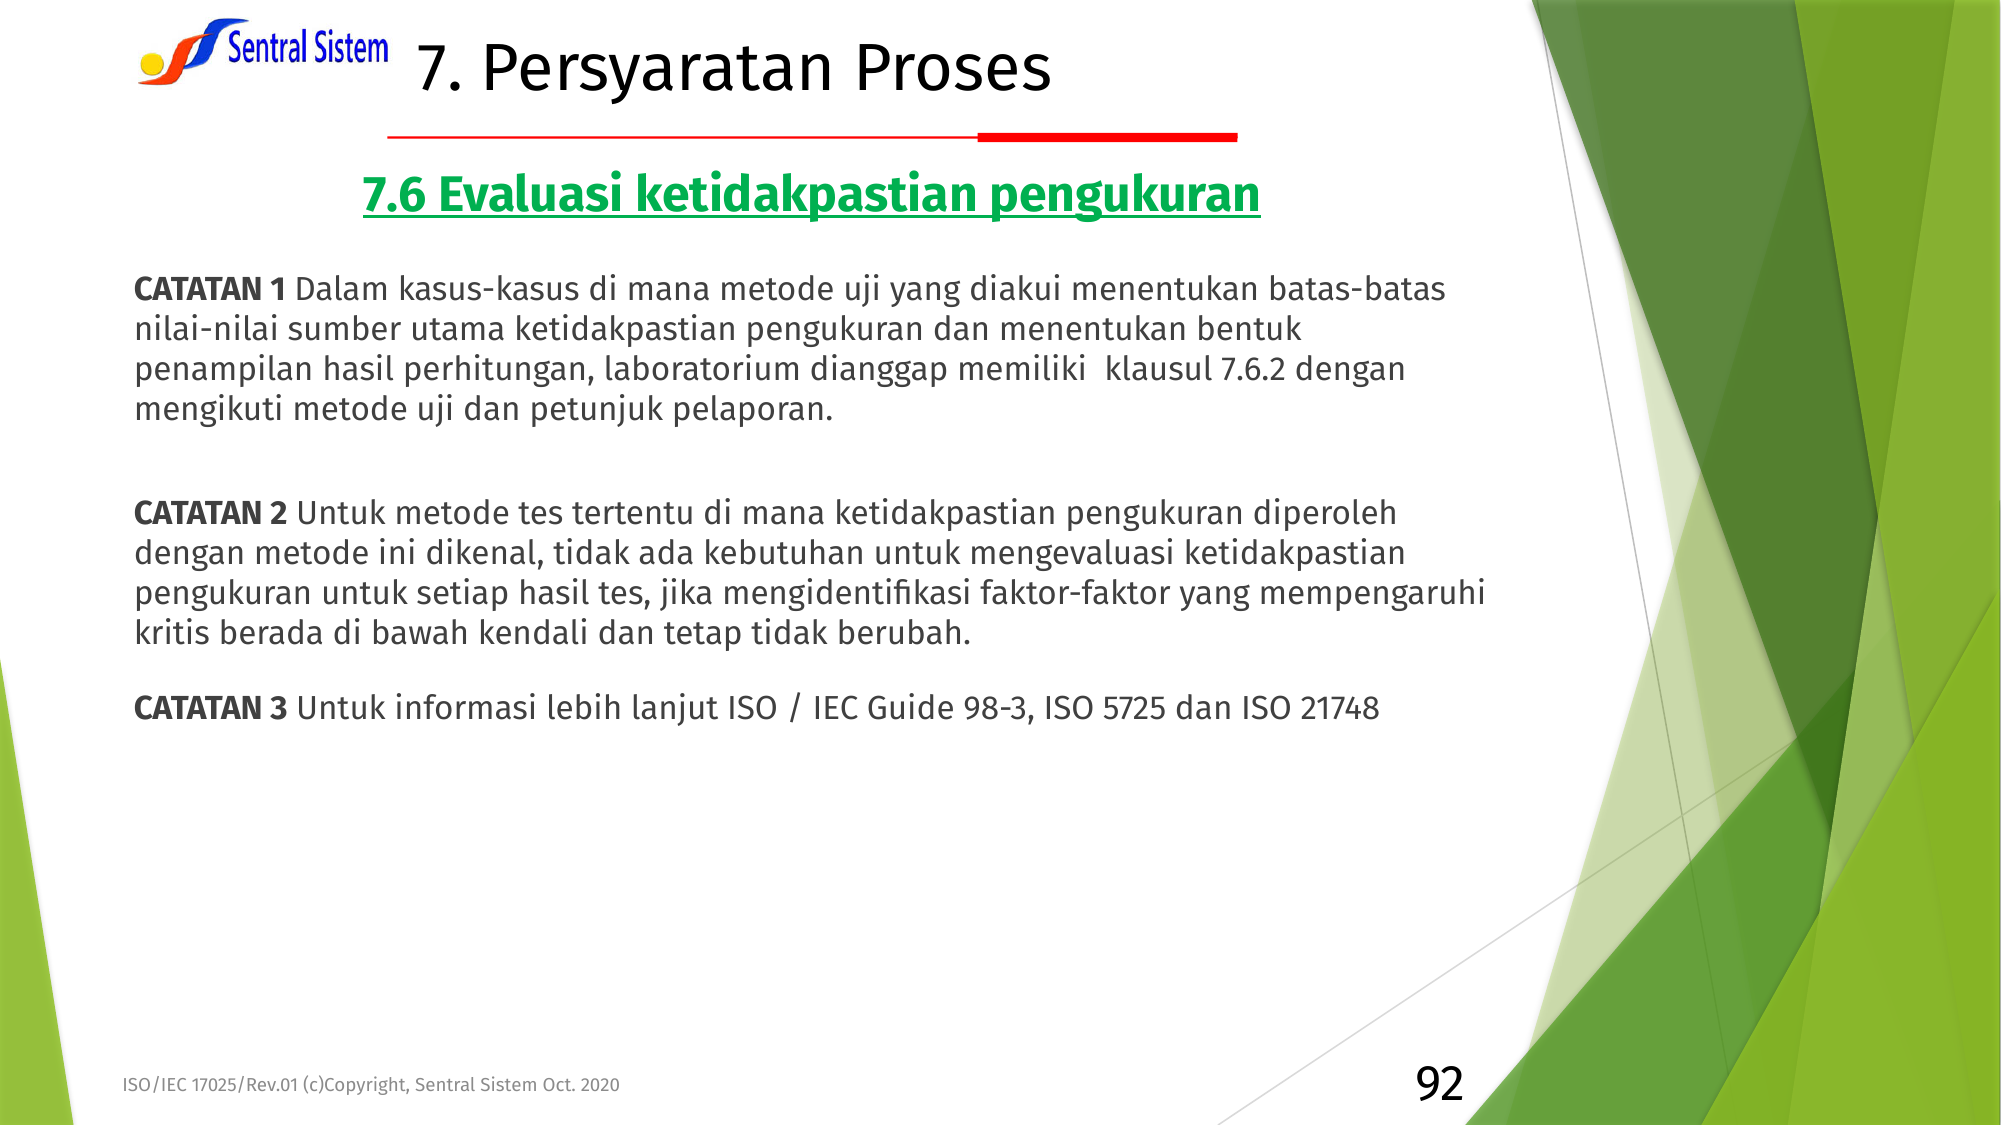

# 7. Persyaratan Proses

7.6 Evaluasi ketidakpastian pengukuran
CATATAN 1 Dalam kasus-kasus di mana metode uji yang diakui menentukan batas-batas nilai-nilai sumber utama ketidakpastian pengukuran dan menentukan bentuk penampilan hasil perhitungan, laboratorium dianggap memiliki  klausul 7.6.2 dengan mengikuti metode uji dan petunjuk pelaporan.

CATATAN 2 Untuk metode tes tertentu di mana ketidakpastian pengukuran diperoleh dengan metode ini dikenal, tidak ada kebutuhan untuk mengevaluasi ketidakpastian pengukuran untuk setiap hasil tes, jika mengidentifikasi faktor-faktor yang mempengaruhi kritis berada di bawah kendali dan tetap tidak berubah.
CATATAN 3 Untuk informasi lebih lanjut ISO / IEC Guide 98-3, ISO 5725 dan ISO 21748
92
ISO/IEC 17025/Rev.01 (c)Copyright, Sentral Sistem Oct. 2020